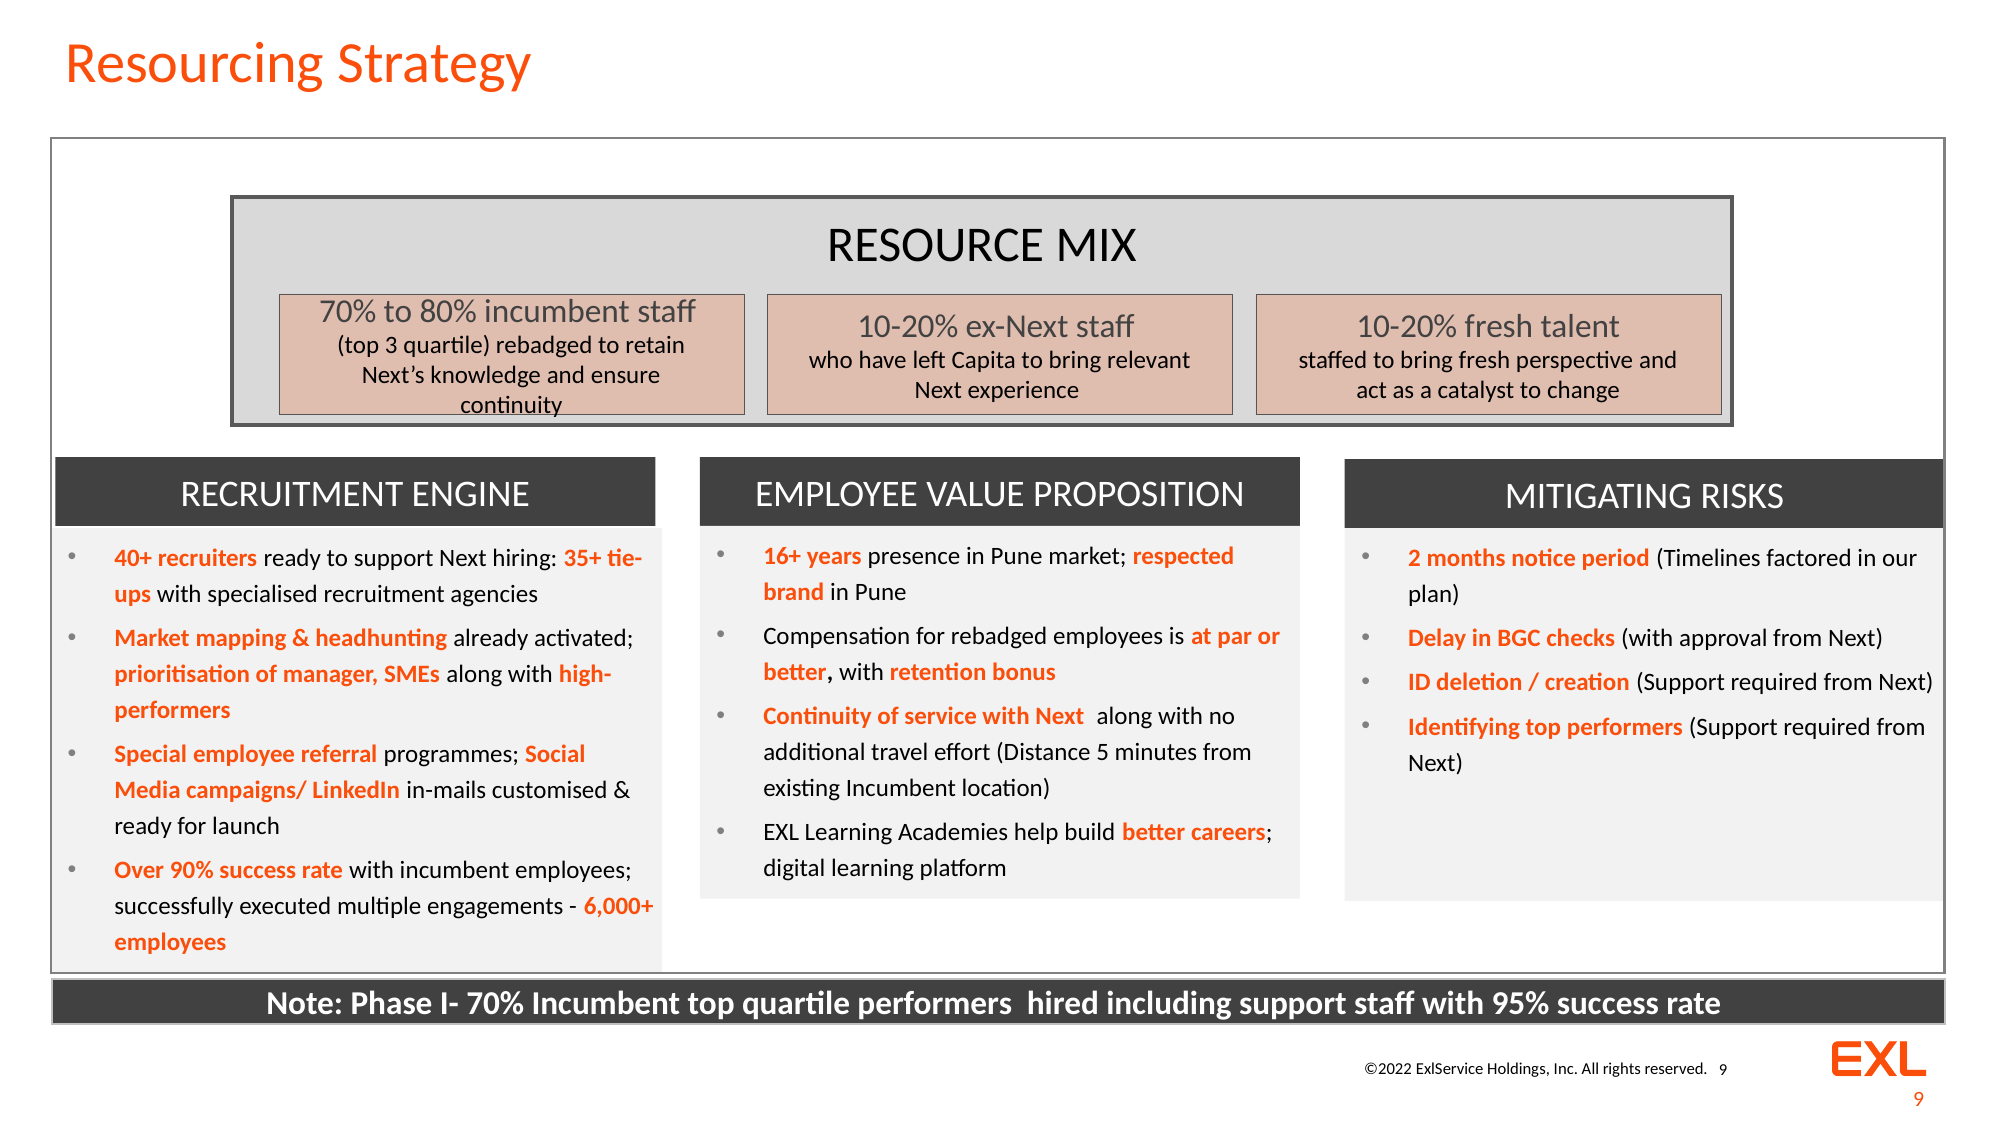

Resourcing Strategy

RESOURCE MIX

70% to 80% incumbent staff
(top 3 quartile) rebadged to retain Next’s knowledge and ensure continuity
10-20% ex-Next staff
who have left Capita to bring relevant Next experience
10-20% fresh talent
staffed to bring fresh perspective and act as a catalyst to change
RECRUITMENT ENGINE
EMPLOYEE VALUE PROPOSITION
MITIGATING RISKS
16+ years presence in Pune market; respected brand in Pune
Compensation for rebadged employees is at par or better, with retention bonus
Continuity of service with Next  along with no additional travel effort (Distance 5 minutes from existing Incumbent location)
EXL Learning Academies help build better careers; digital learning platform
40+ recruiters ready to support Next hiring: 35+ tie-ups with specialised recruitment agencies
Market mapping & headhunting already activated; prioritisation of manager, SMEs along with high-performers
Special employee referral programmes; Social Media campaigns/ LinkedIn in-mails customised & ready for launch
Over 90% success rate with incumbent employees; successfully executed multiple engagements - 6,000+ employees
2 months notice period (Timelines factored in our plan)
Delay in BGC checks (with approval from Next)
ID deletion / creation (Support required from Next)
Identifying top performers (Support required from Next)
Note: Phase I- 70% Incumbent top quartile performers  hired including support staff with 95% success rate
9